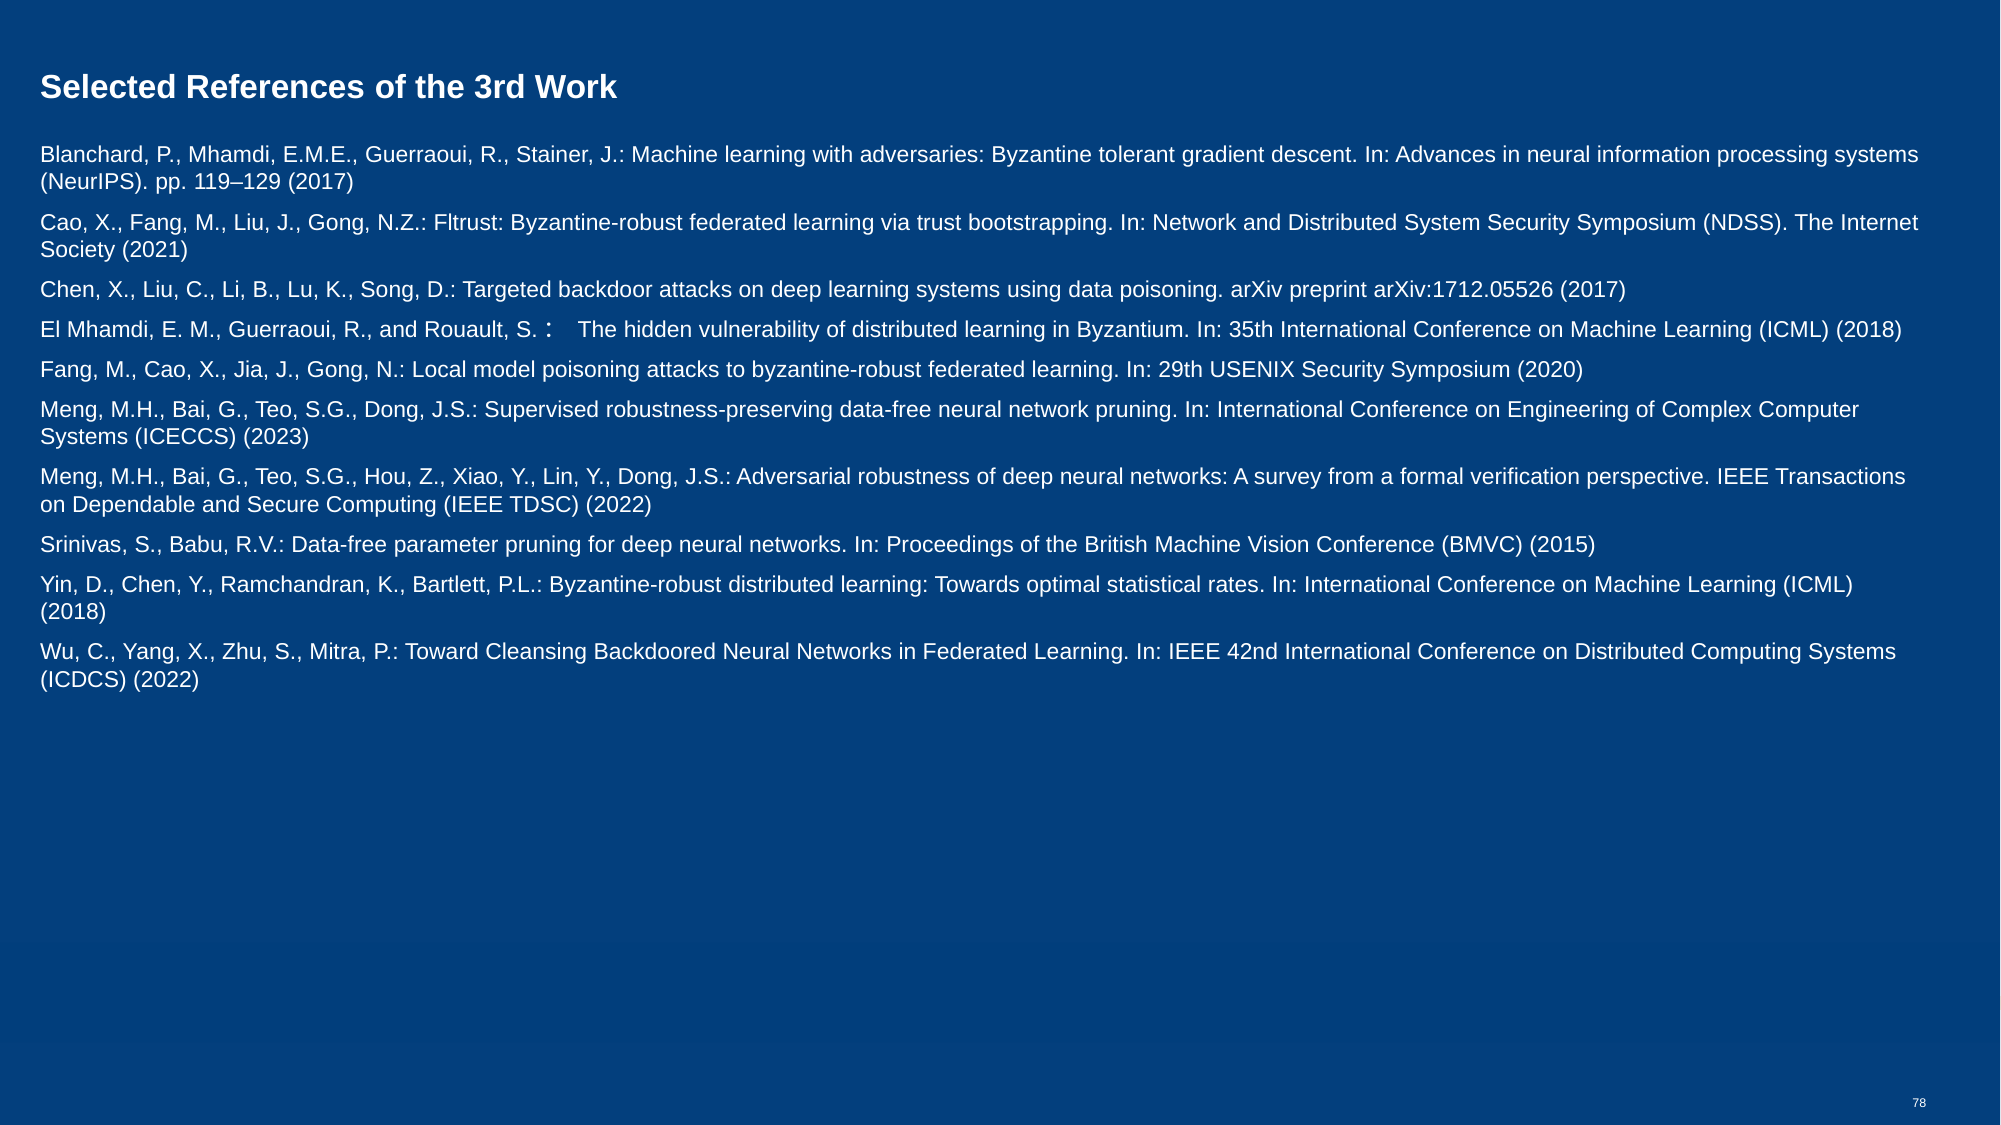

# Selected References of the 3rd Work
Blanchard, P., Mhamdi, E.M.E., Guerraoui, R., Stainer, J.: Machine learning with adversaries: Byzantine tolerant gradient descent. In: Advances in neural information processing systems (NeurIPS). pp. 119–129 (2017)
Cao, X., Fang, M., Liu, J., Gong, N.Z.: Fltrust: Byzantine-robust federated learning via trust bootstrapping. In: Network and Distributed System Security Symposium (NDSS). The Internet Society (2021)
Chen, X., Liu, C., Li, B., Lu, K., Song, D.: Targeted backdoor attacks on deep learning systems using data poisoning. arXiv preprint arXiv:1712.05526 (2017)
El Mhamdi, E. M., Guerraoui, R., and Rouault, S.： The hidden vulnerability of distributed learning in Byzantium. In: 35th International Conference on Machine Learning (ICML) (2018)
Fang, M., Cao, X., Jia, J., Gong, N.: Local model poisoning attacks to byzantine-robust federated learning. In: 29th USENIX Security Symposium (2020)
Meng, M.H., Bai, G., Teo, S.G., Dong, J.S.: Supervised robustness-preserving data-free neural network pruning. In: International Conference on Engineering of Complex Computer Systems (ICECCS) (2023)
Meng, M.H., Bai, G., Teo, S.G., Hou, Z., Xiao, Y., Lin, Y., Dong, J.S.: Adversarial robustness of deep neural networks: A survey from a formal verification perspective. IEEE Transactions on Dependable and Secure Computing (IEEE TDSC) (2022)
Srinivas, S., Babu, R.V.: Data-free parameter pruning for deep neural networks. In: Proceedings of the British Machine Vision Conference (BMVC) (2015)
Yin, D., Chen, Y., Ramchandran, K., Bartlett, P.L.: Byzantine-robust distributed learning: Towards optimal statistical rates. In: International Conference on Machine Learning (ICML) (2018)
Wu, C., Yang, X., Zhu, S., Mitra, P.: Toward Cleansing Backdoored Neural Networks in Federated Learning. In: IEEE 42nd International Conference on Distributed Computing Systems (ICDCS) (2022)

78